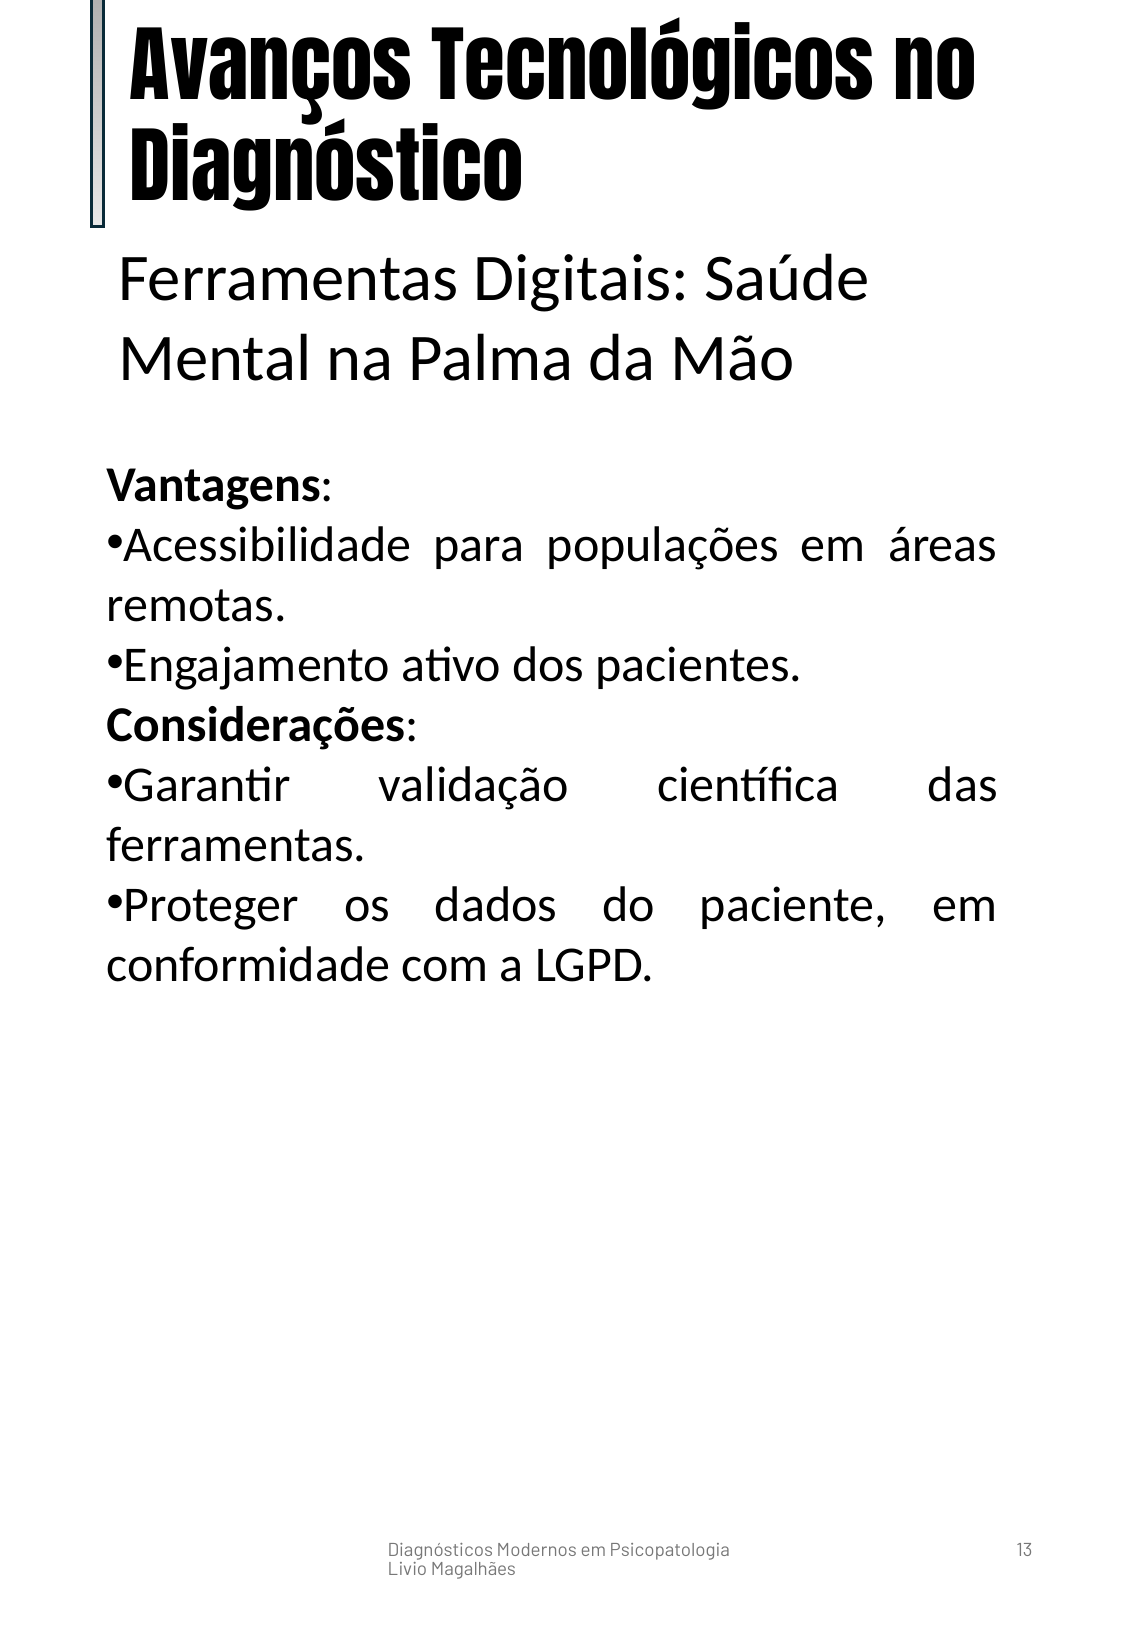

Avanços Tecnológicos no Diagnóstico

Ferramentas Digitais: Saúde Mental na Palma da Mão
Vantagens:
Acessibilidade para populações em áreas remotas.
Engajamento ativo dos pacientes.
Considerações:
Garantir validação científica das ferramentas.
Proteger os dados do paciente, em conformidade com a LGPD.

Diagnósticos Modernos em Psicopatologia Livio Magalhães
13